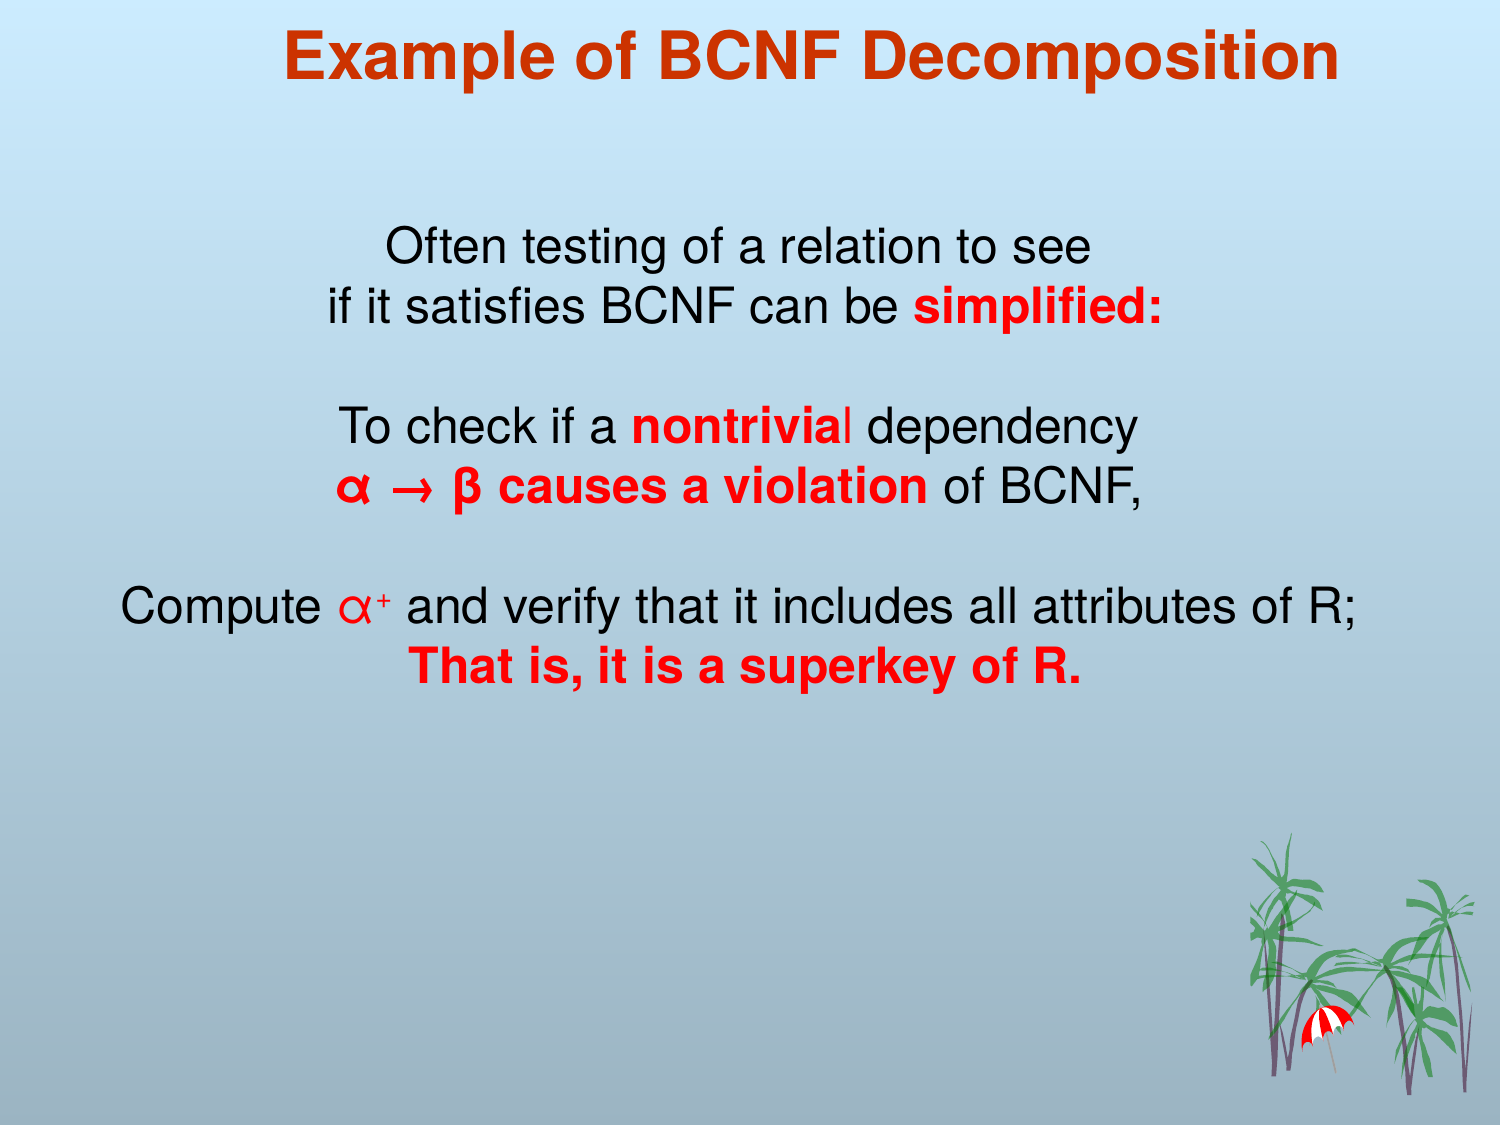

# Example of BCNF Decomposition
Often testing of a relation to see
if it satisfies BCNF can be simplified:

To check if a nontrivial dependency
α → β causes a violation of BCNF,

Compute α+ and verify that it includes all attributes of R;
That is, it is a superkey of R.